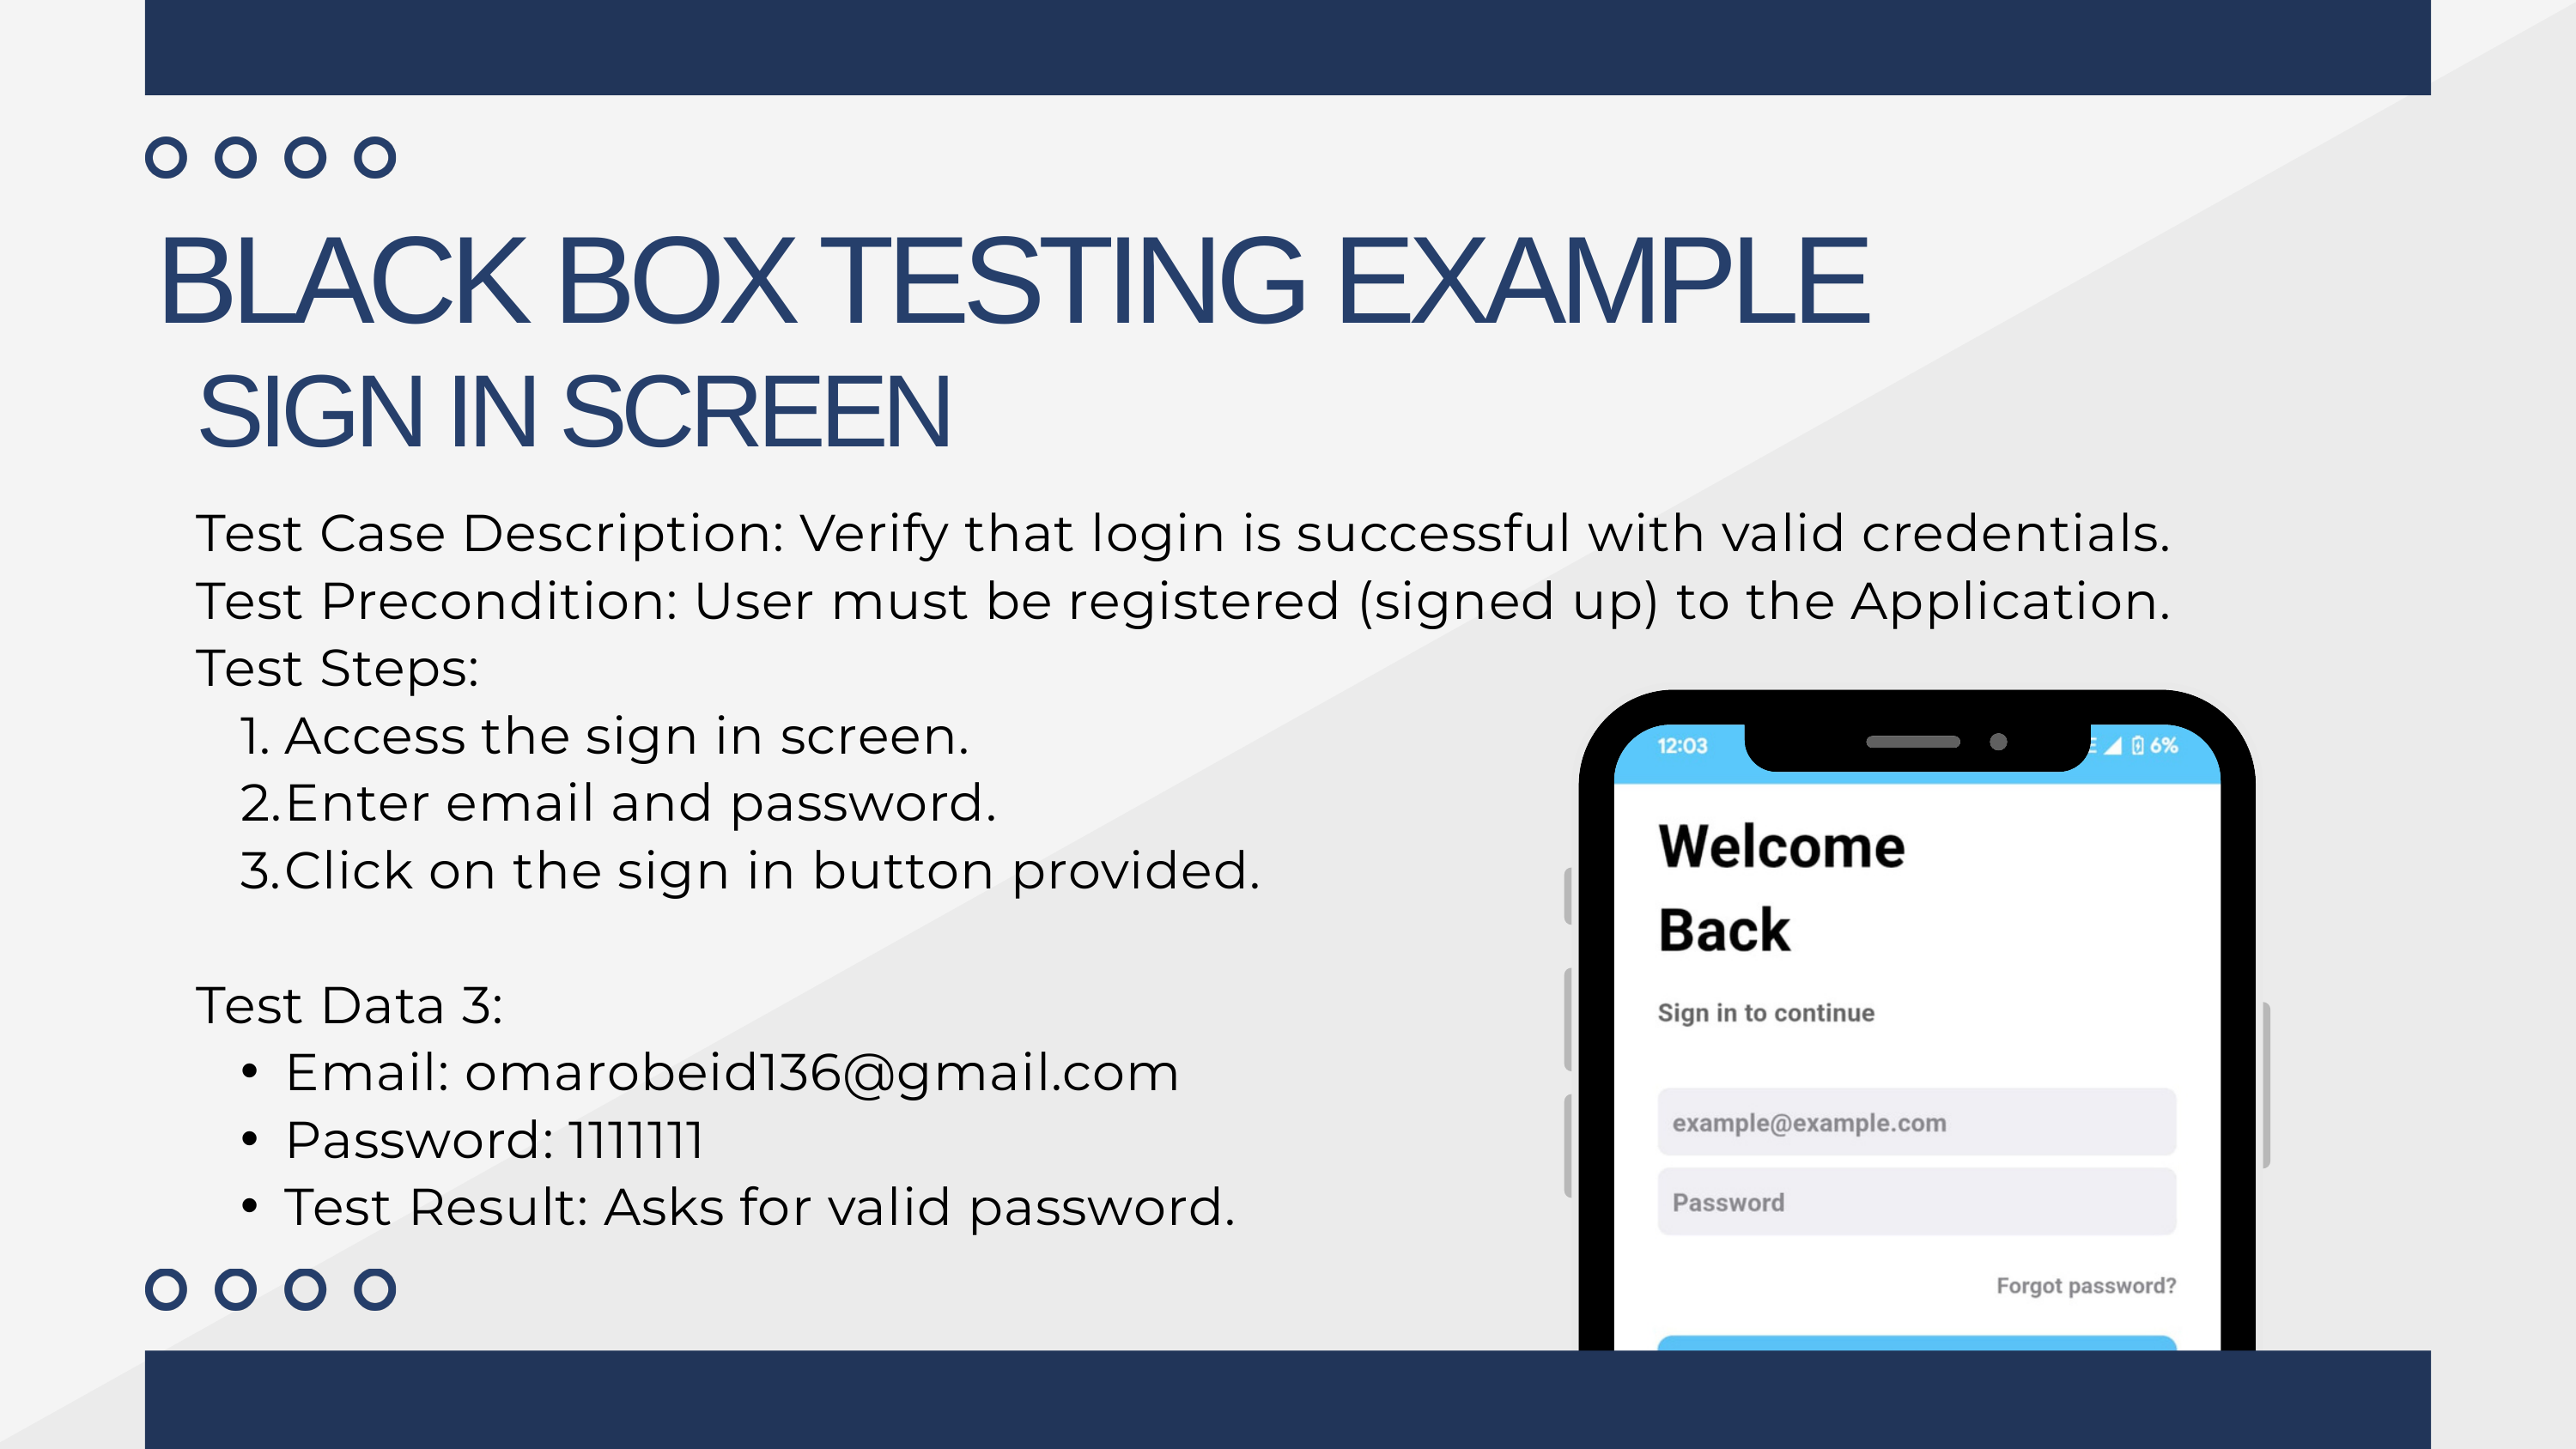

BLACK BOX TESTING EXAMPLE
SIGN IN SCREEN
Test Case Description: Verify that login is successful with valid credentials.
Test Precondition: User must be registered (signed up) to the Application.
Test Steps:
Access the sign in screen.
Enter email and password.
Click on the sign in button provided.

Test Data 3:
Email: omarobeid136@gmail.com
Password: 1111111
Test Result: Asks for valid password.